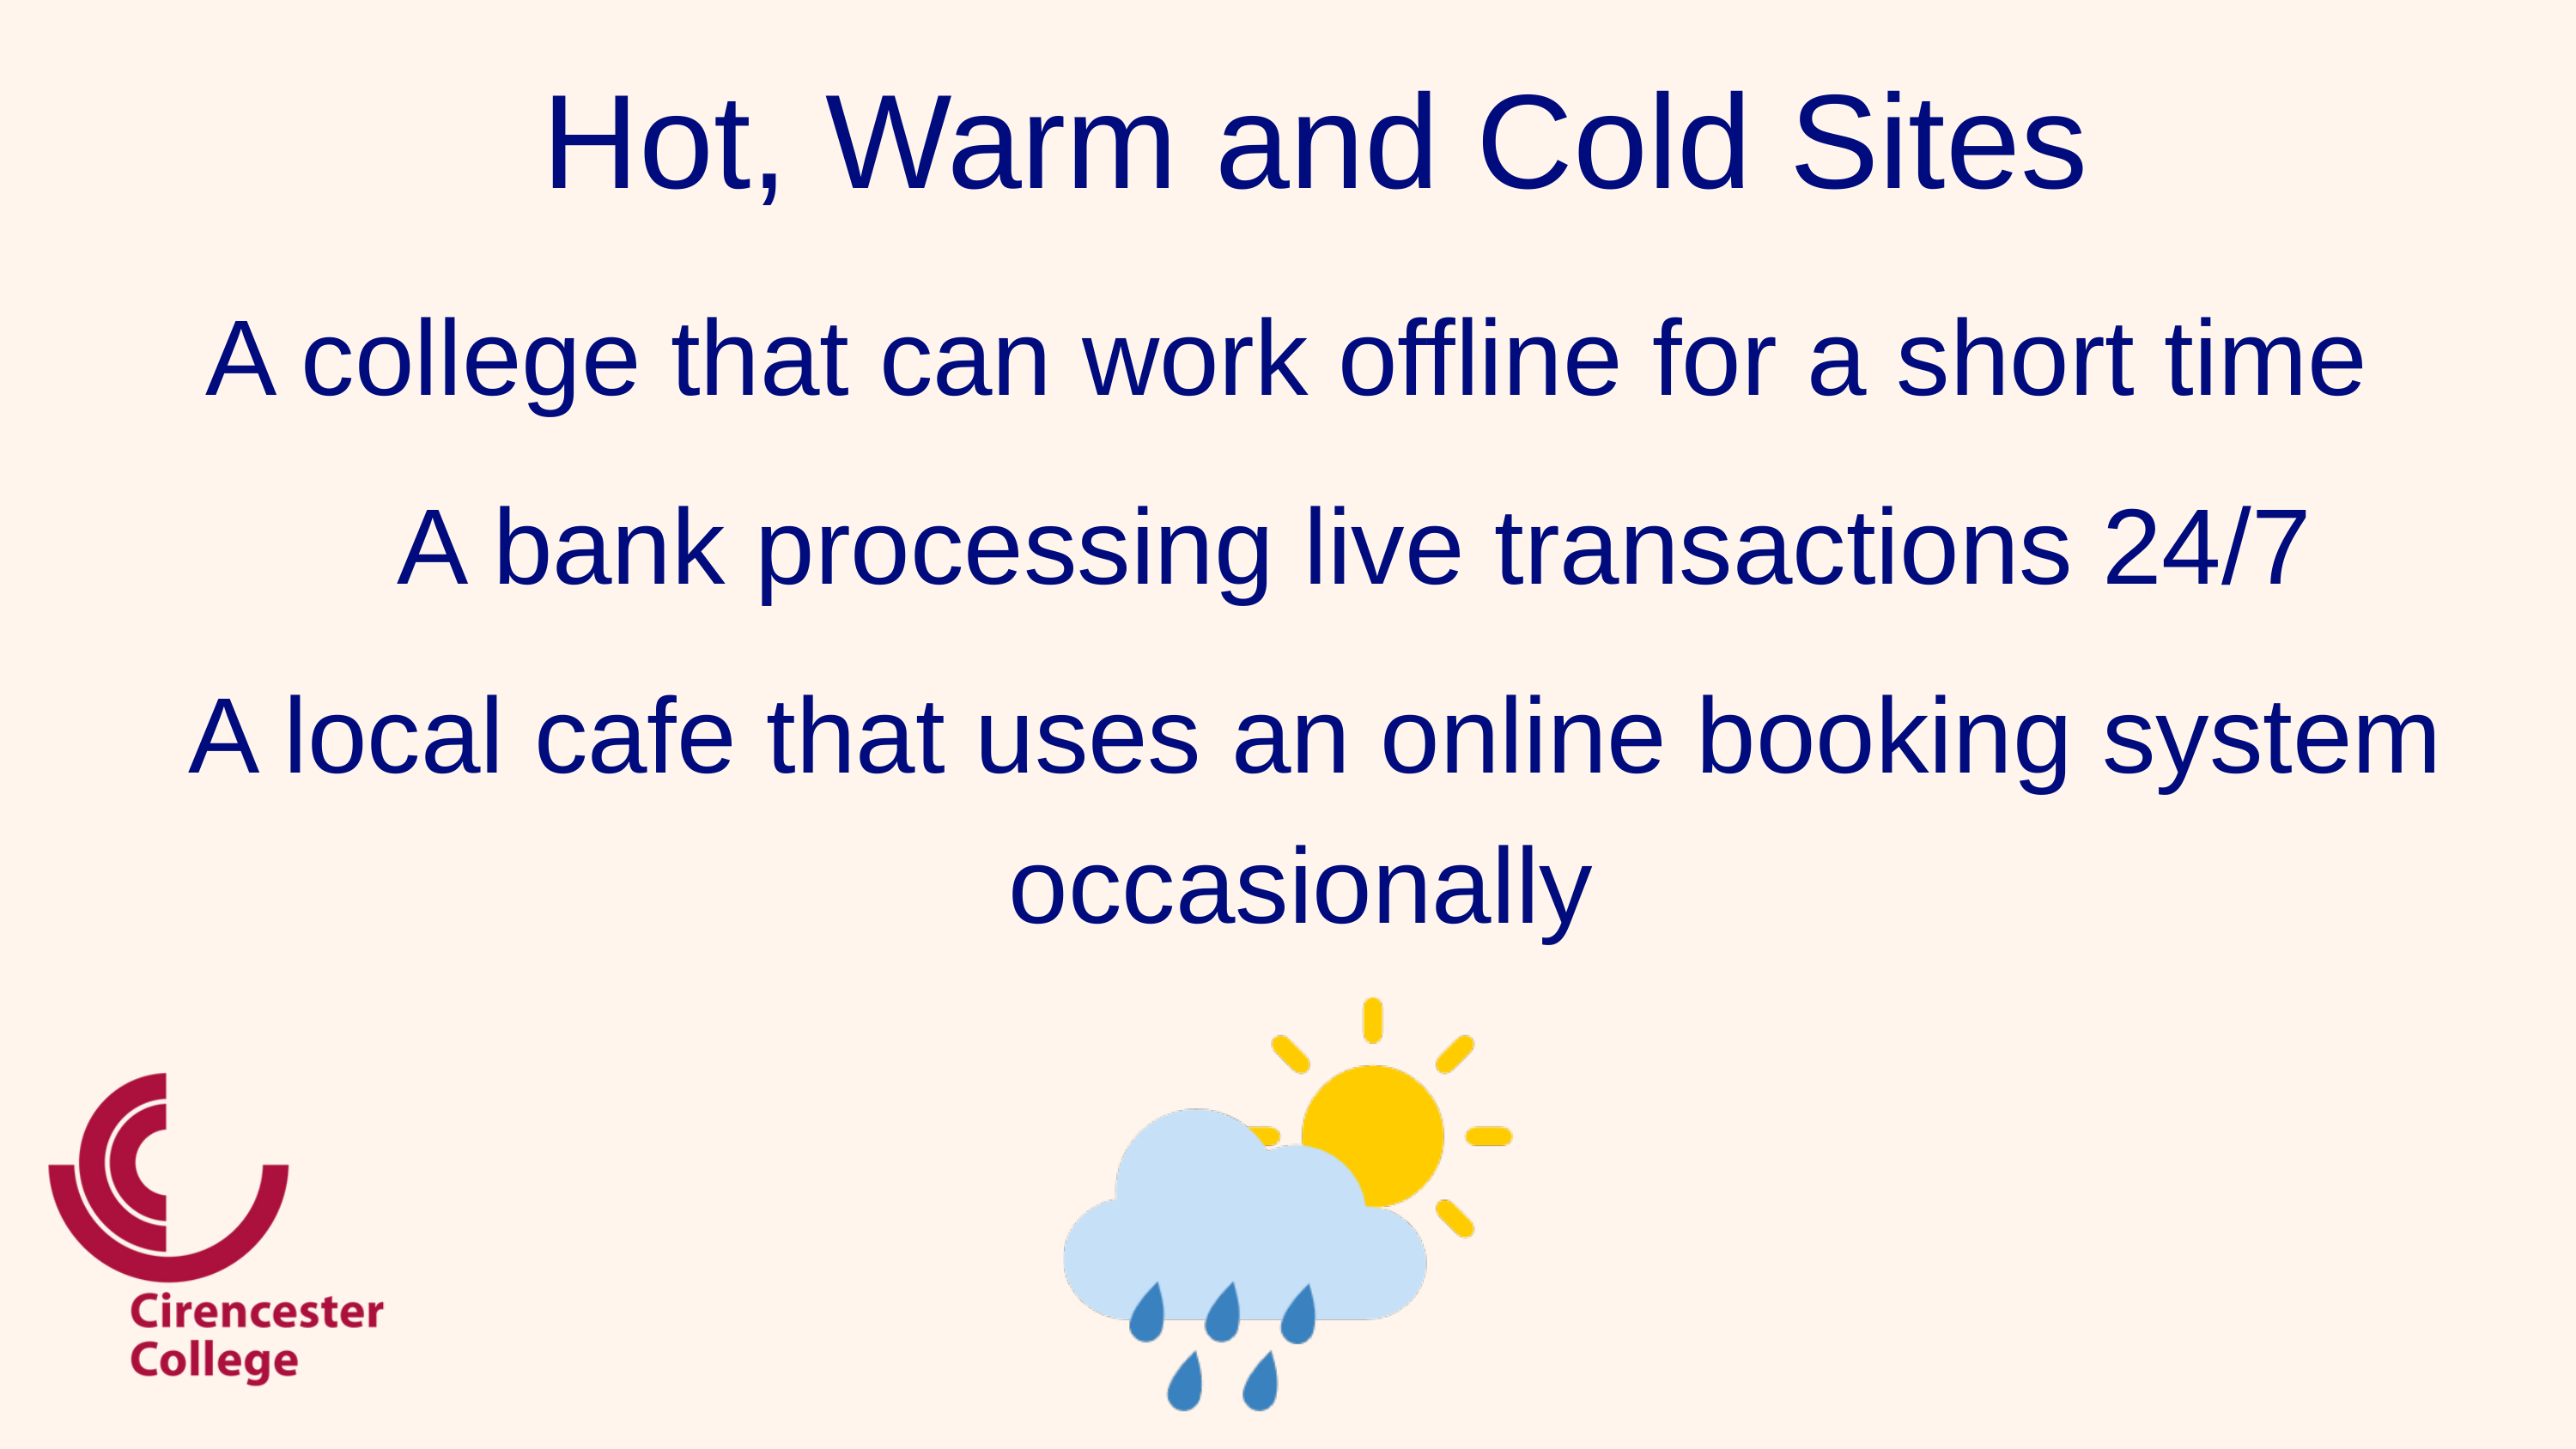

Hot, Warm and Cold Sites
A college that can work offline for a short time
A bank processing live transactions 24/7
A local cafe that uses an online booking system occasionally